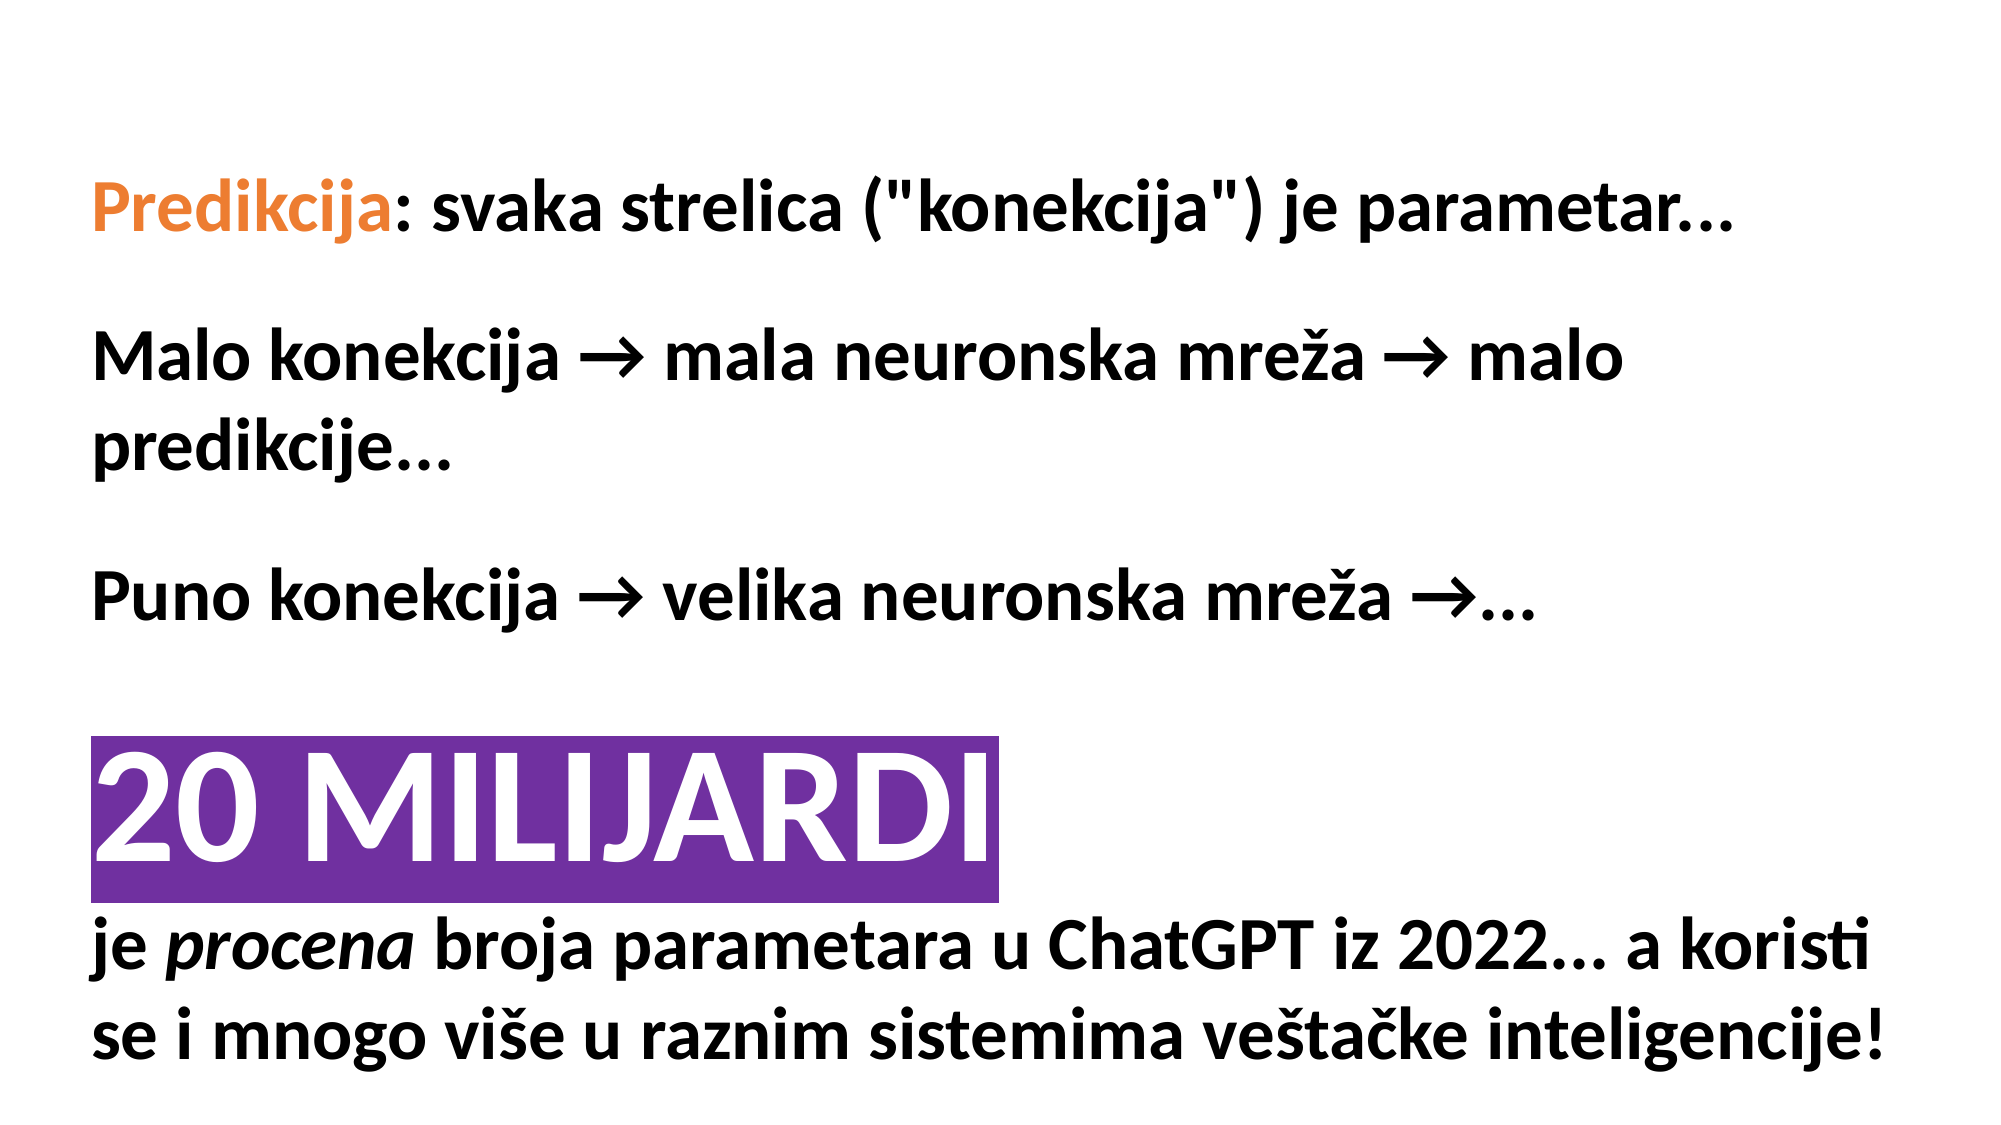

Predikcija: svaka strelica ("konekcija") je parametar...
Malo konekcija → mala neuronska mreža → malo predikcije...
Puno konekcija → velika neuronska mreža →...
20 MILIJARDI
je procena broja parametara u ChatGPT iz 2022... a koristi se i mnogo više u raznim sistemima veštačke inteligencije!